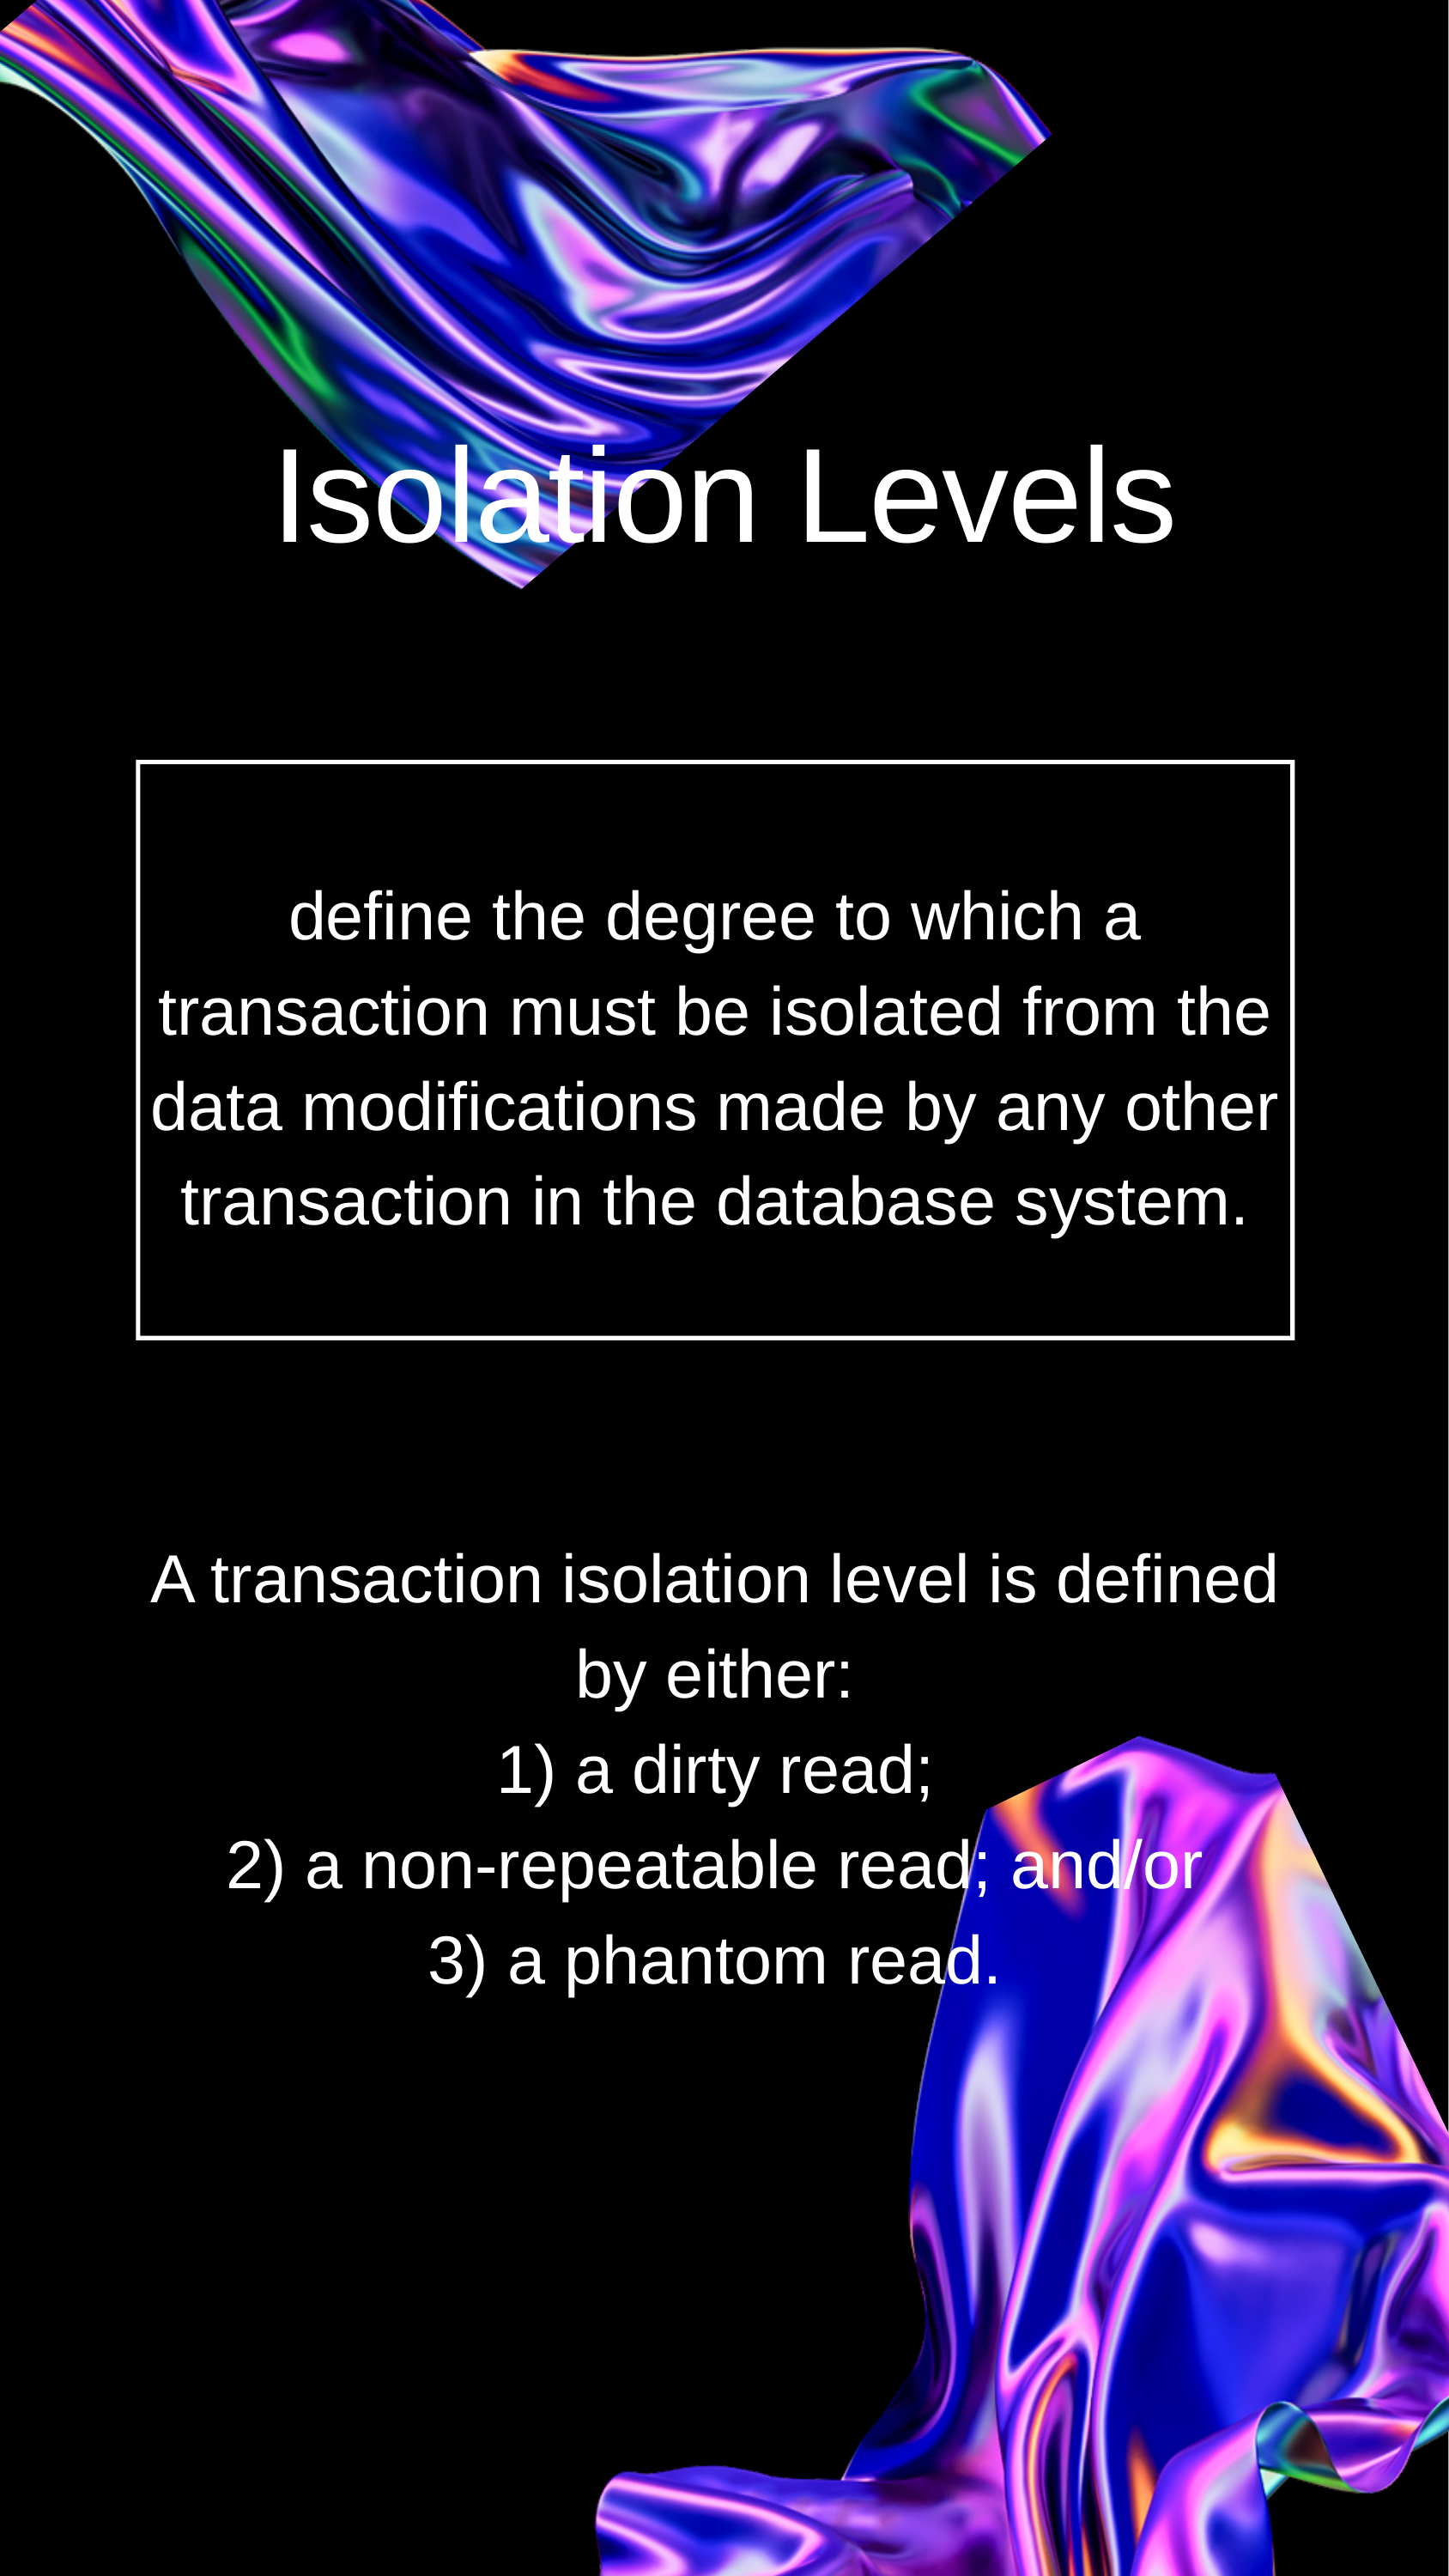

Isolation Levels

define the degree to which a transaction must be isolated from the data modifications made by any other transaction in the database system.
A transaction isolation level is defined by either:
1) a dirty read;
2) a non-repeatable read; and/or
3) a phantom read.